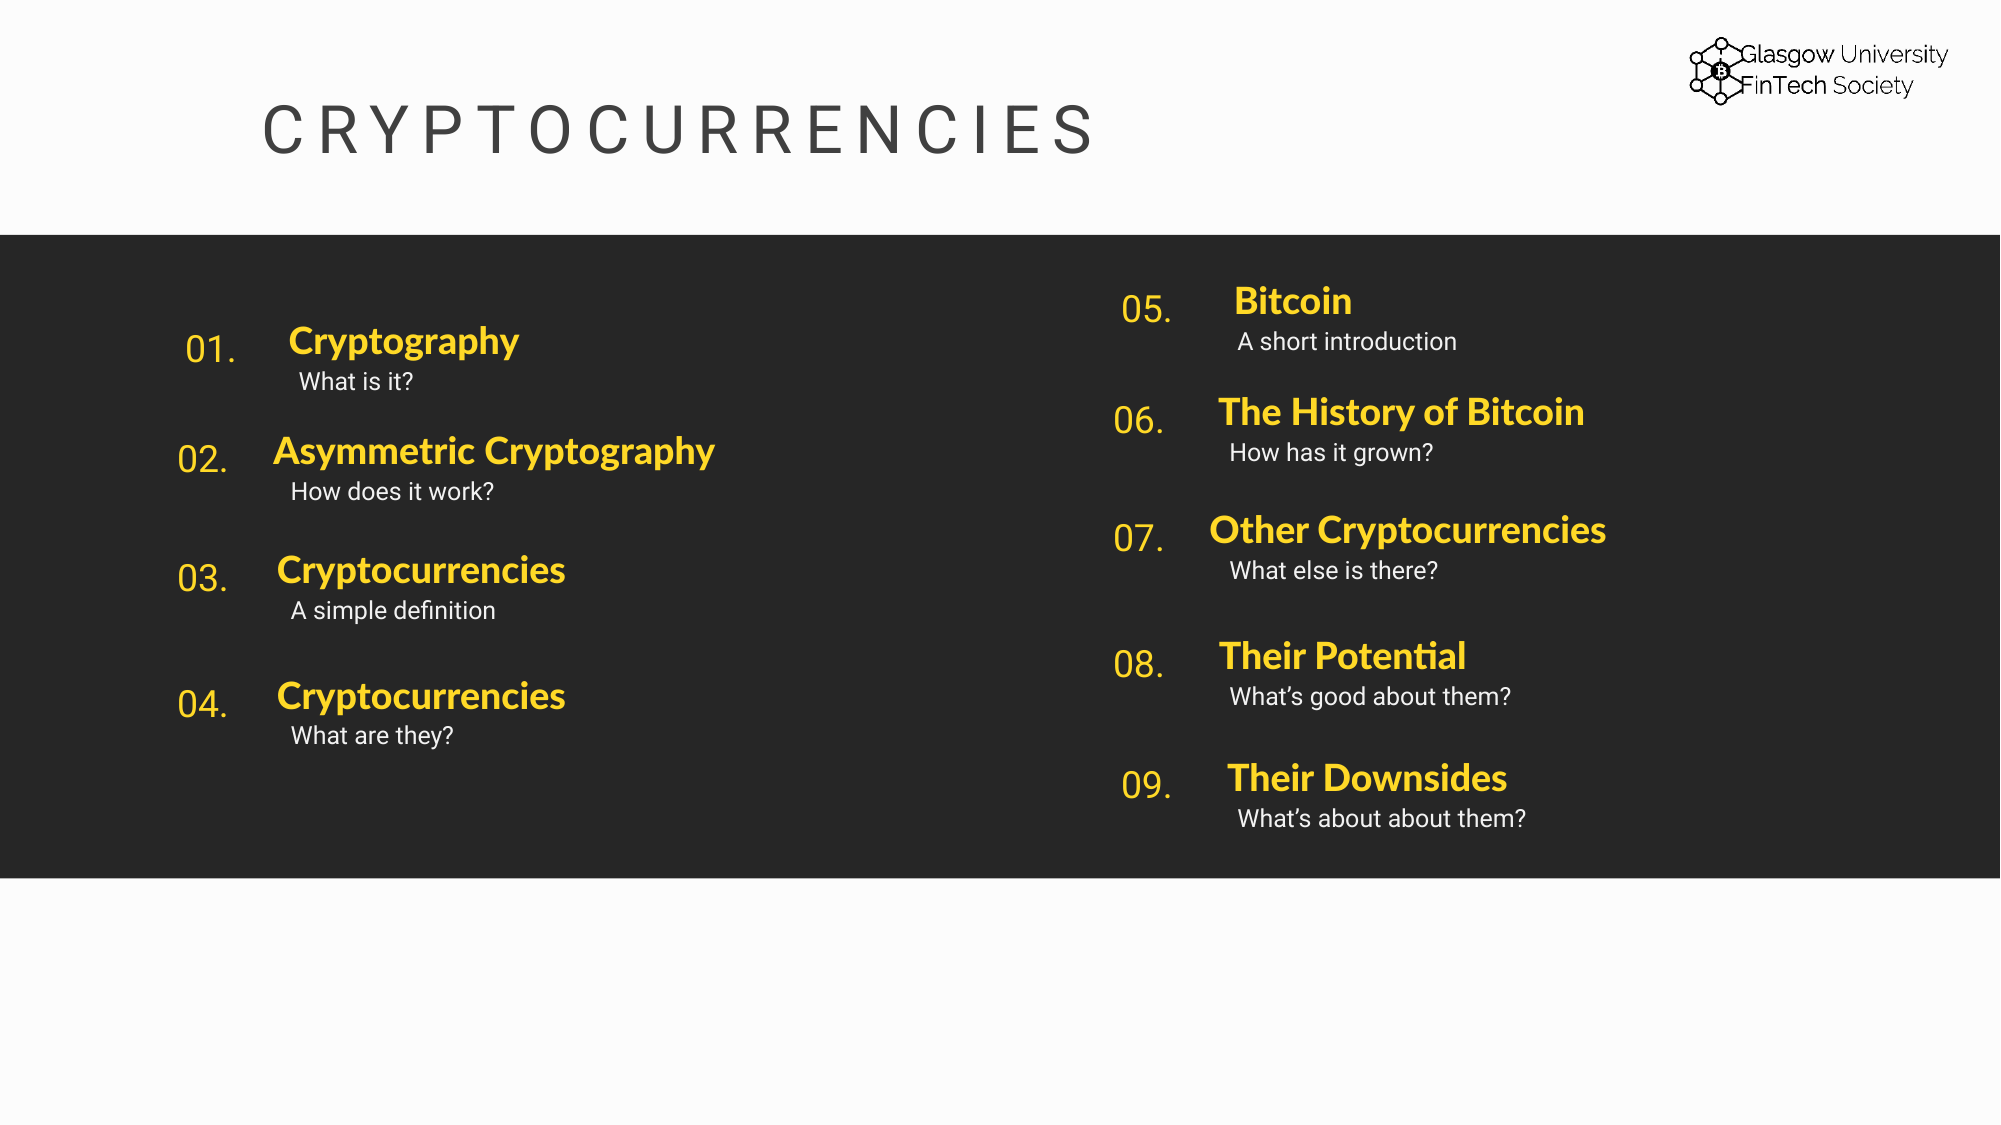

CRYPTOCURRENCIES

Bitcoin
A short introduction
05.
Cryptography
What is it?
01.
The History of Bitcoin
How has it grown?
06.
Asymmetric Cryptography
How does it work?
02.
Other Cryptocurrencies
What else is there?
07.
Cryptocurrencies
A simple definition
03.
Their Potential
What’s good about them?
08.
Cryptocurrencies
What are they?
04.
Their Downsides
What’s about about them?
09.